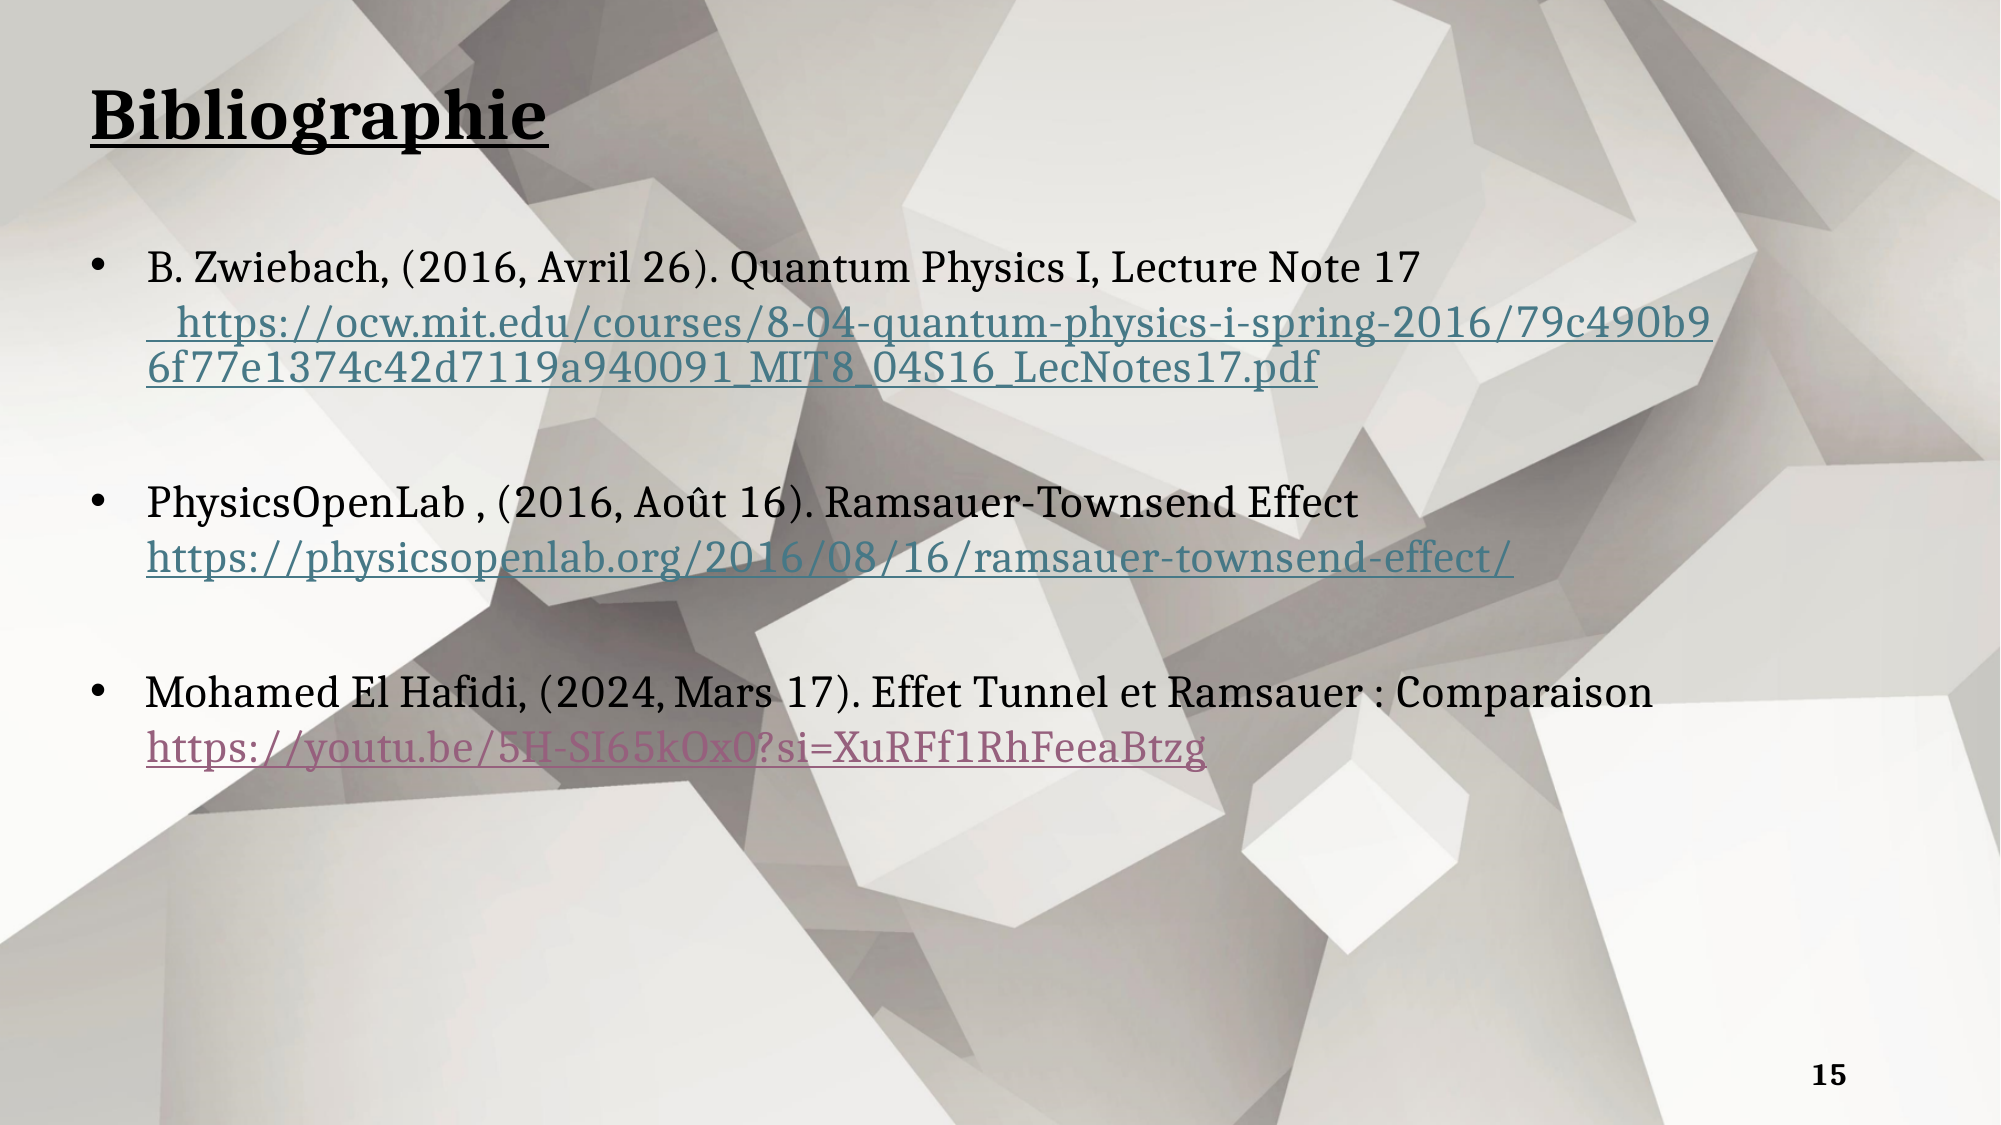

Bibliographie
B. Zwiebach, (2016, Avril 26). Quantum Physics I, Lecture Note 17   https://ocw.mit.edu/courses/8-04-quantum-physics-i-spring-2016/79c490b96f77e1374c42d7119a940091_MIT8_04S16_LecNotes17.pdf

PhysicsOpenLab , (2016, Août 16). Ramsauer-Townsend Effect https://physicsopenlab.org/2016/08/16/ramsauer-townsend-effect/

Mohamed El Hafidi, (2024, Mars 17). Effet Tunnel et Ramsauer : Comparaison https://youtu.be/5H-SI65kOx0?si=XuRFf1RhFeeaBtzg
15